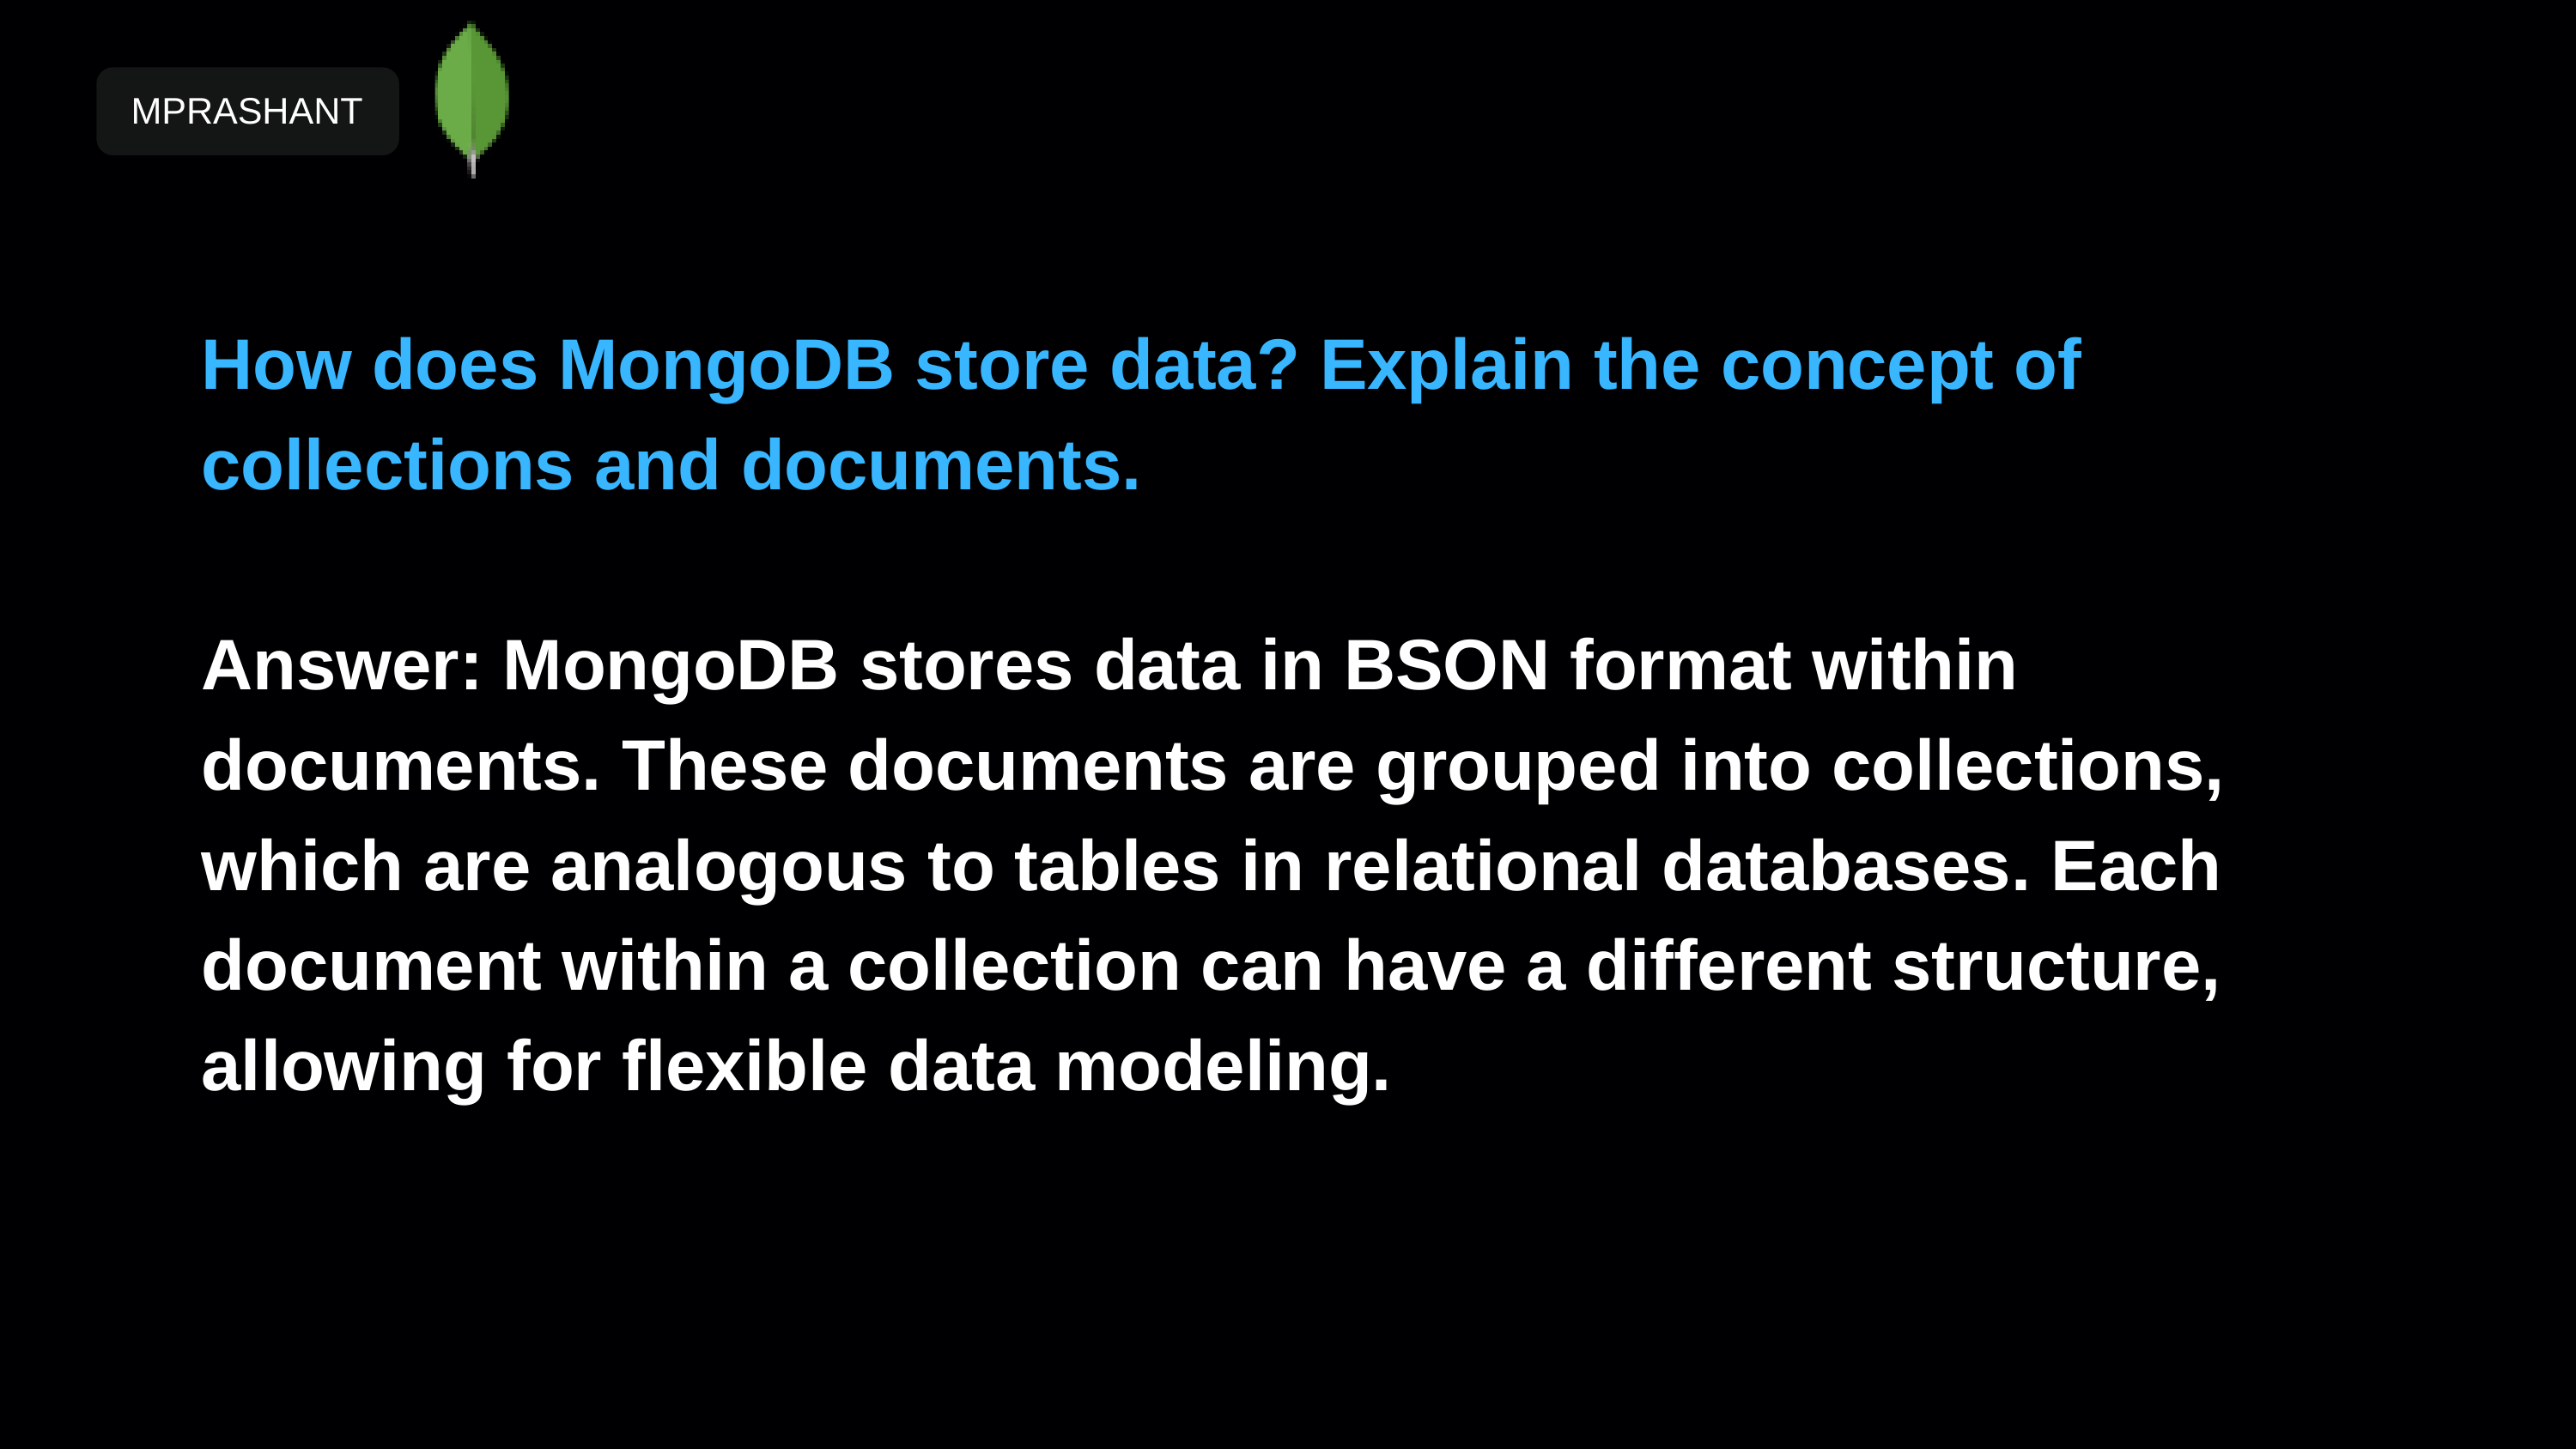

MPRASHANT
How does MongoDB store data? Explain the concept of collections and documents.

Answer: MongoDB stores data in BSON format within documents. These documents are grouped into collections, which are analogous to tables in relational databases. Each document within a collection can have a different structure, allowing for flexible data modeling.